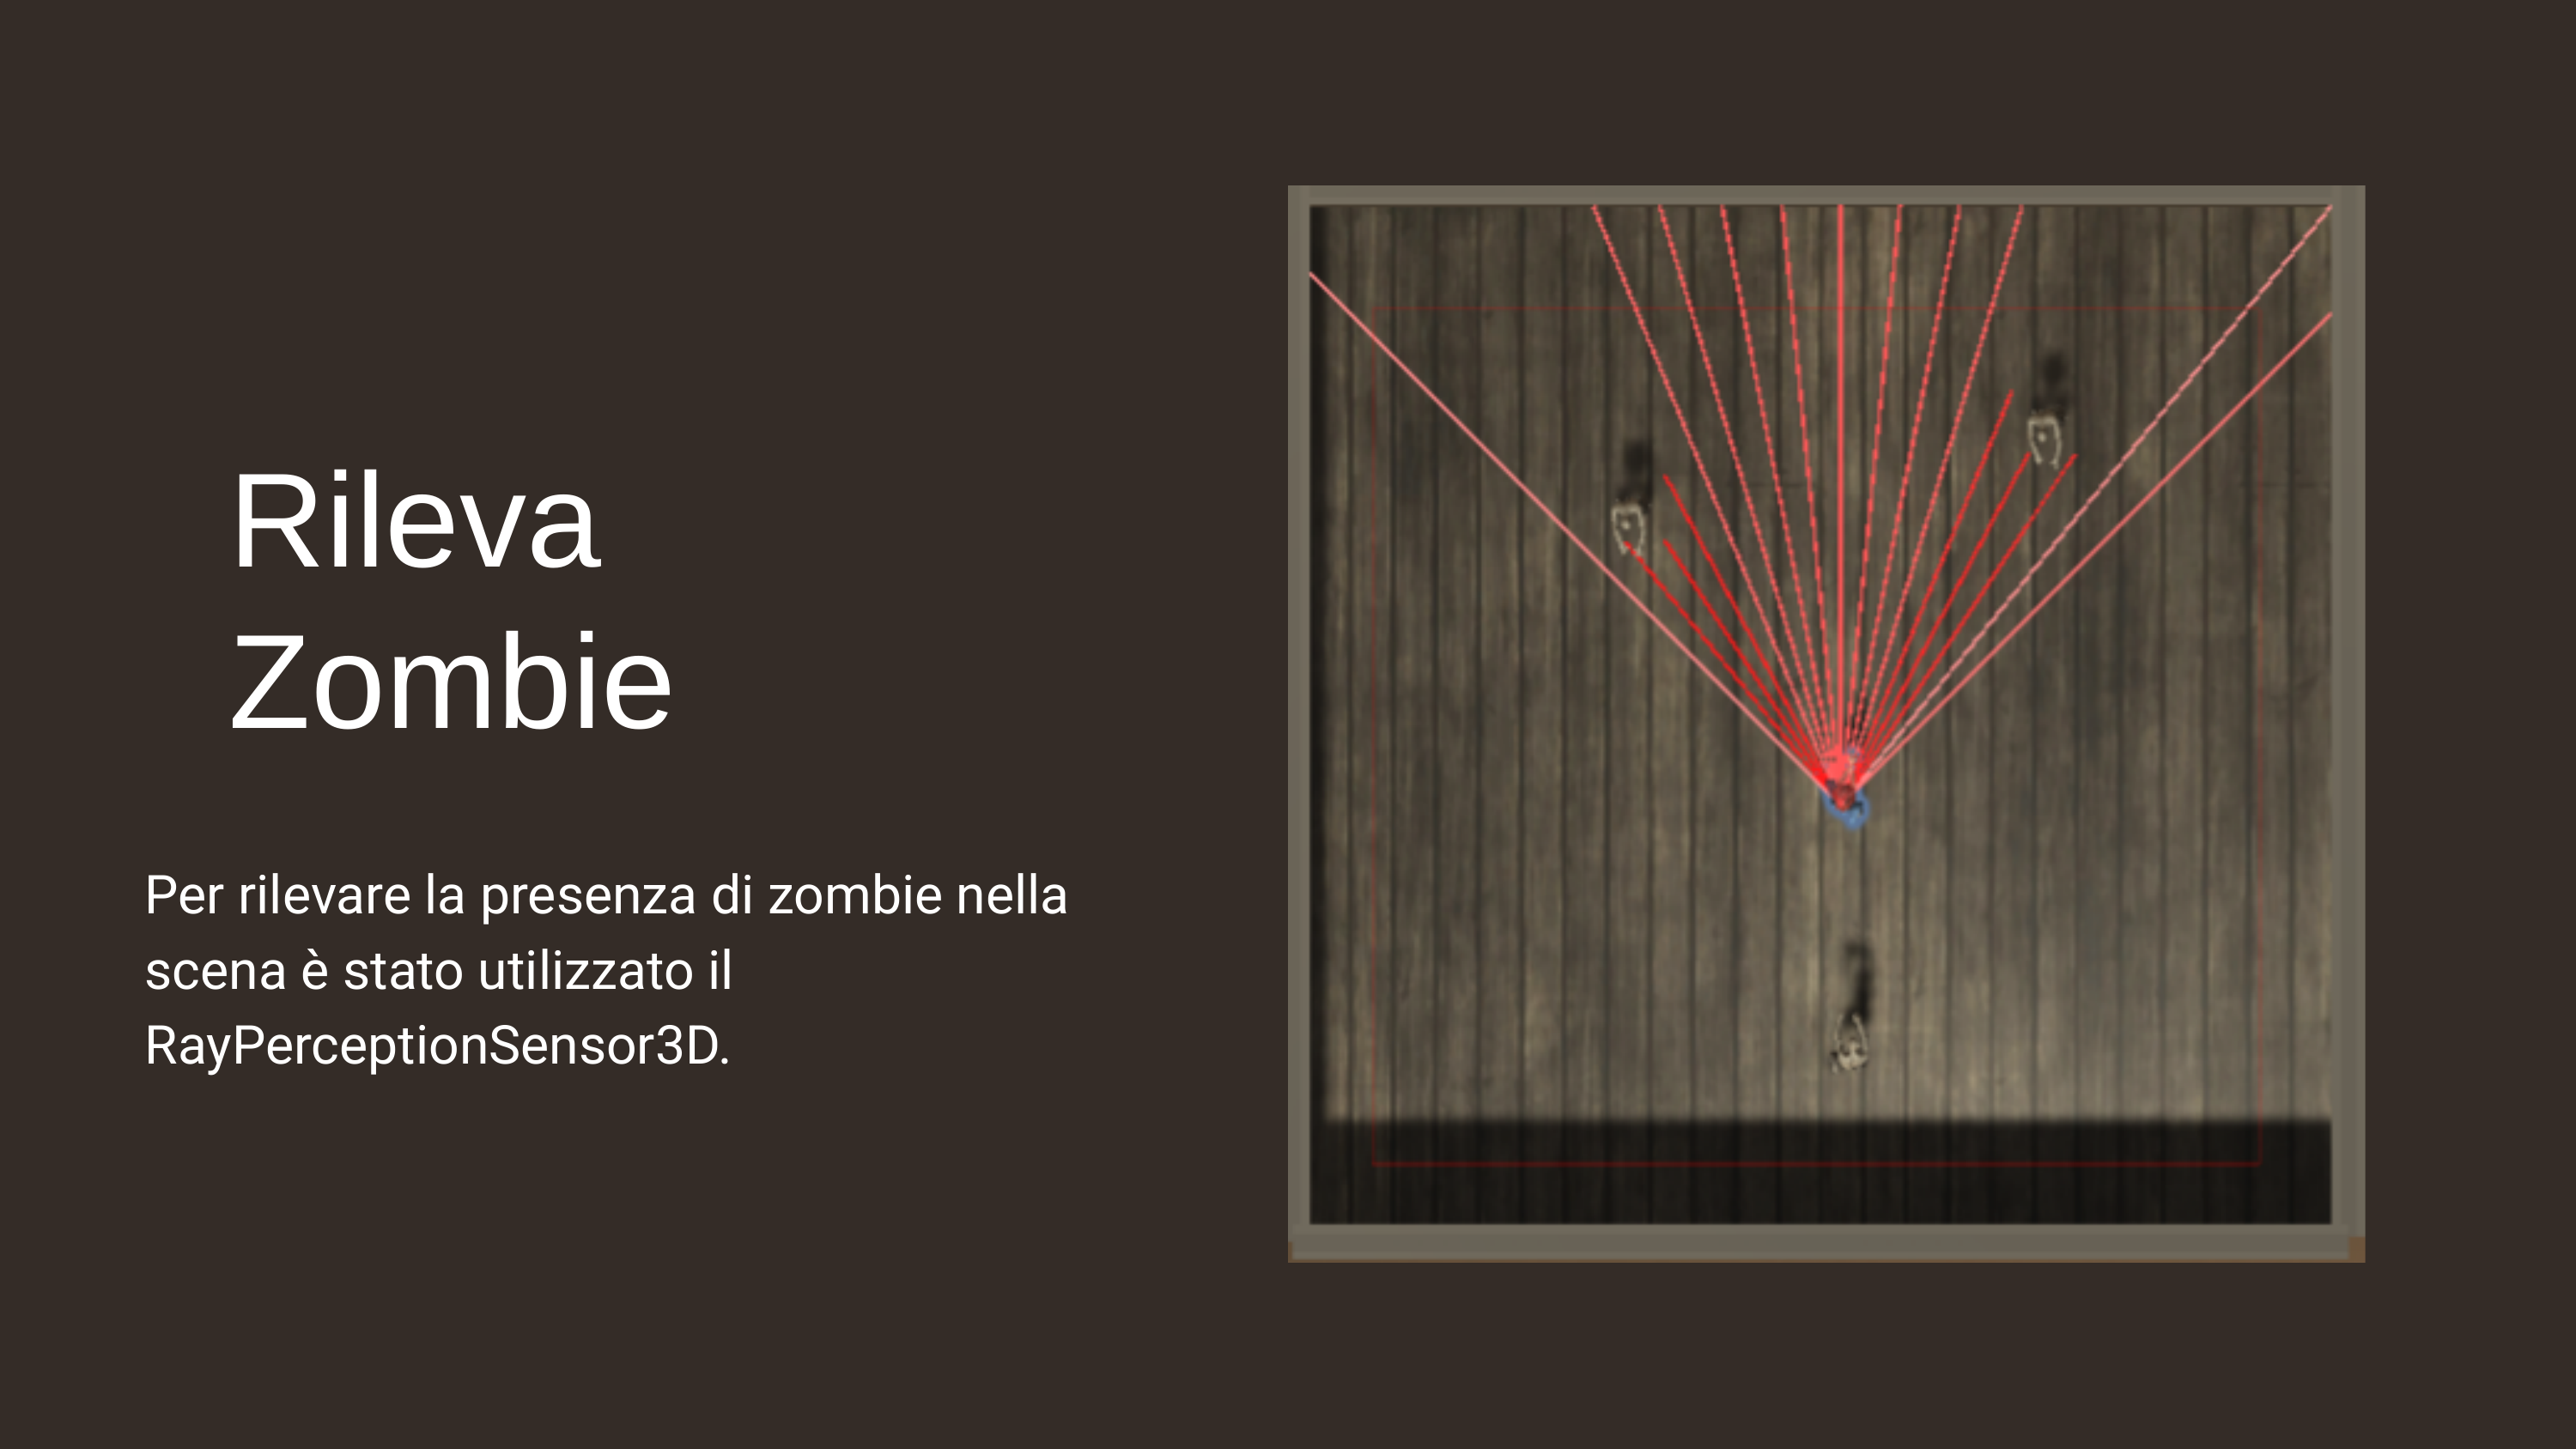

Rileva
Zombie
Per rilevare la presenza di zombie nella scena è stato utilizzato il RayPerceptionSensor3D.